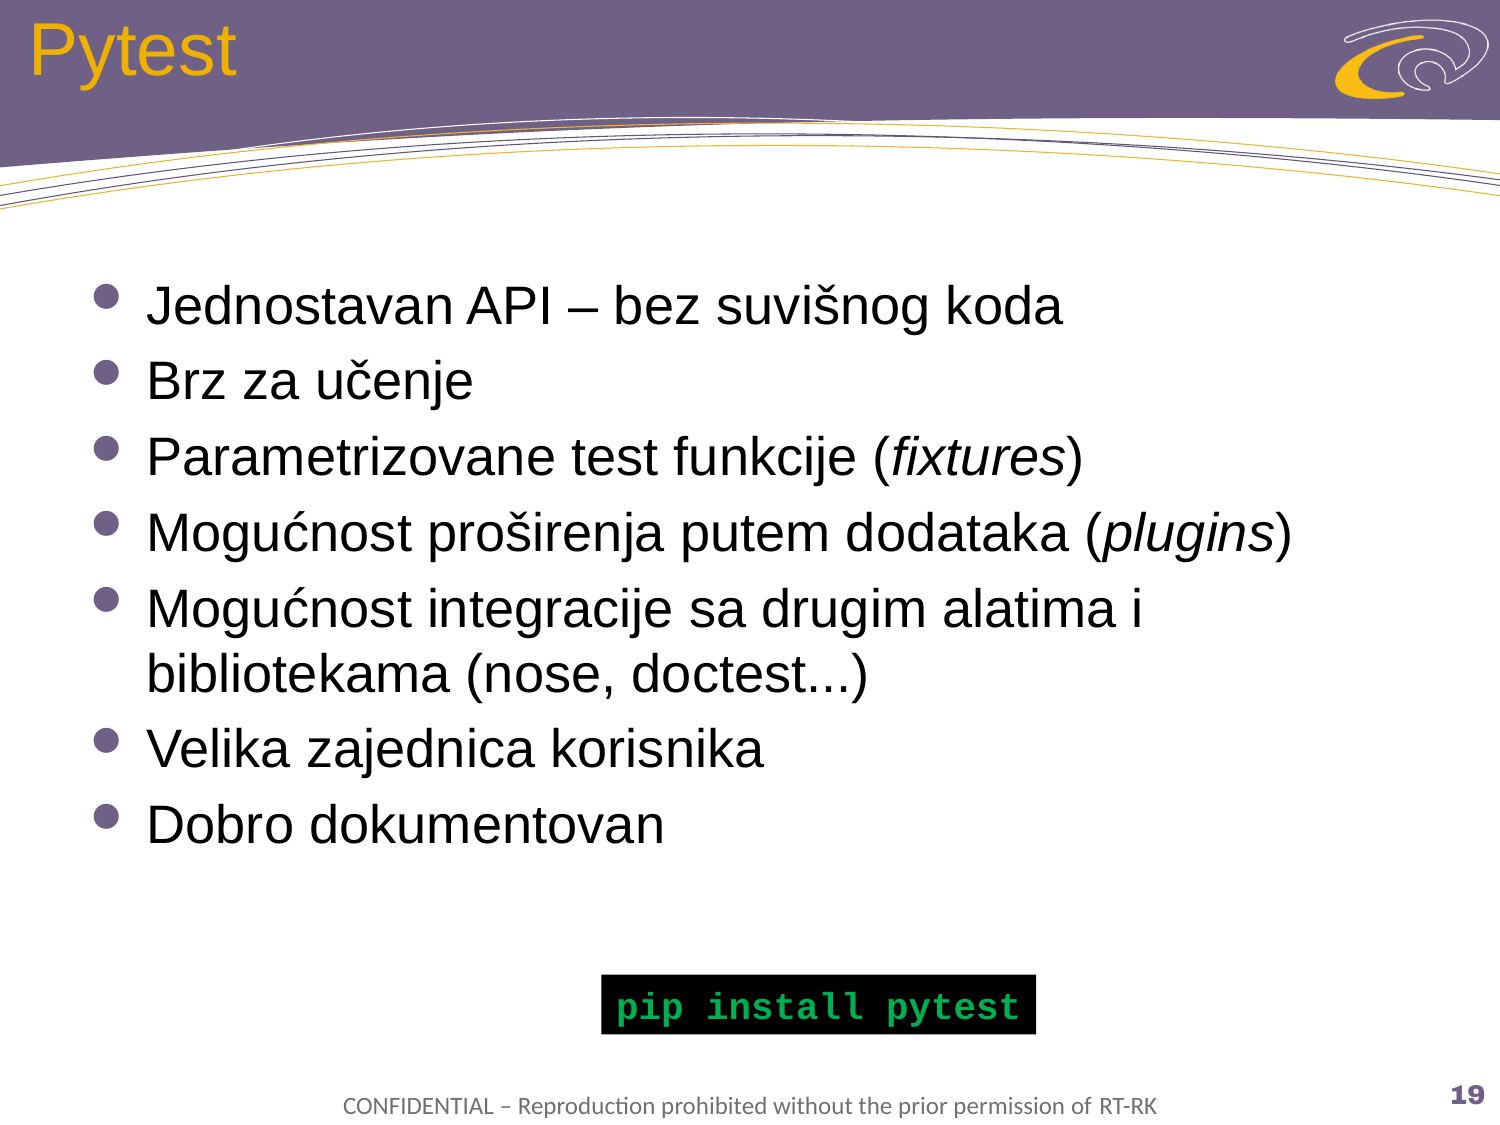

# Pytest
Jednostavan API – bez suvišnog koda
Brz za učenje
Parametrizovane test funkcije (fixtures)
Mogućnost proširenja putem dodataka (plugins)
Mogućnost integracije sa drugim alatima i bibliotekama (nose, doctest...)
Velika zajednica korisnika
Dobro dokumentovan
pip install pytest